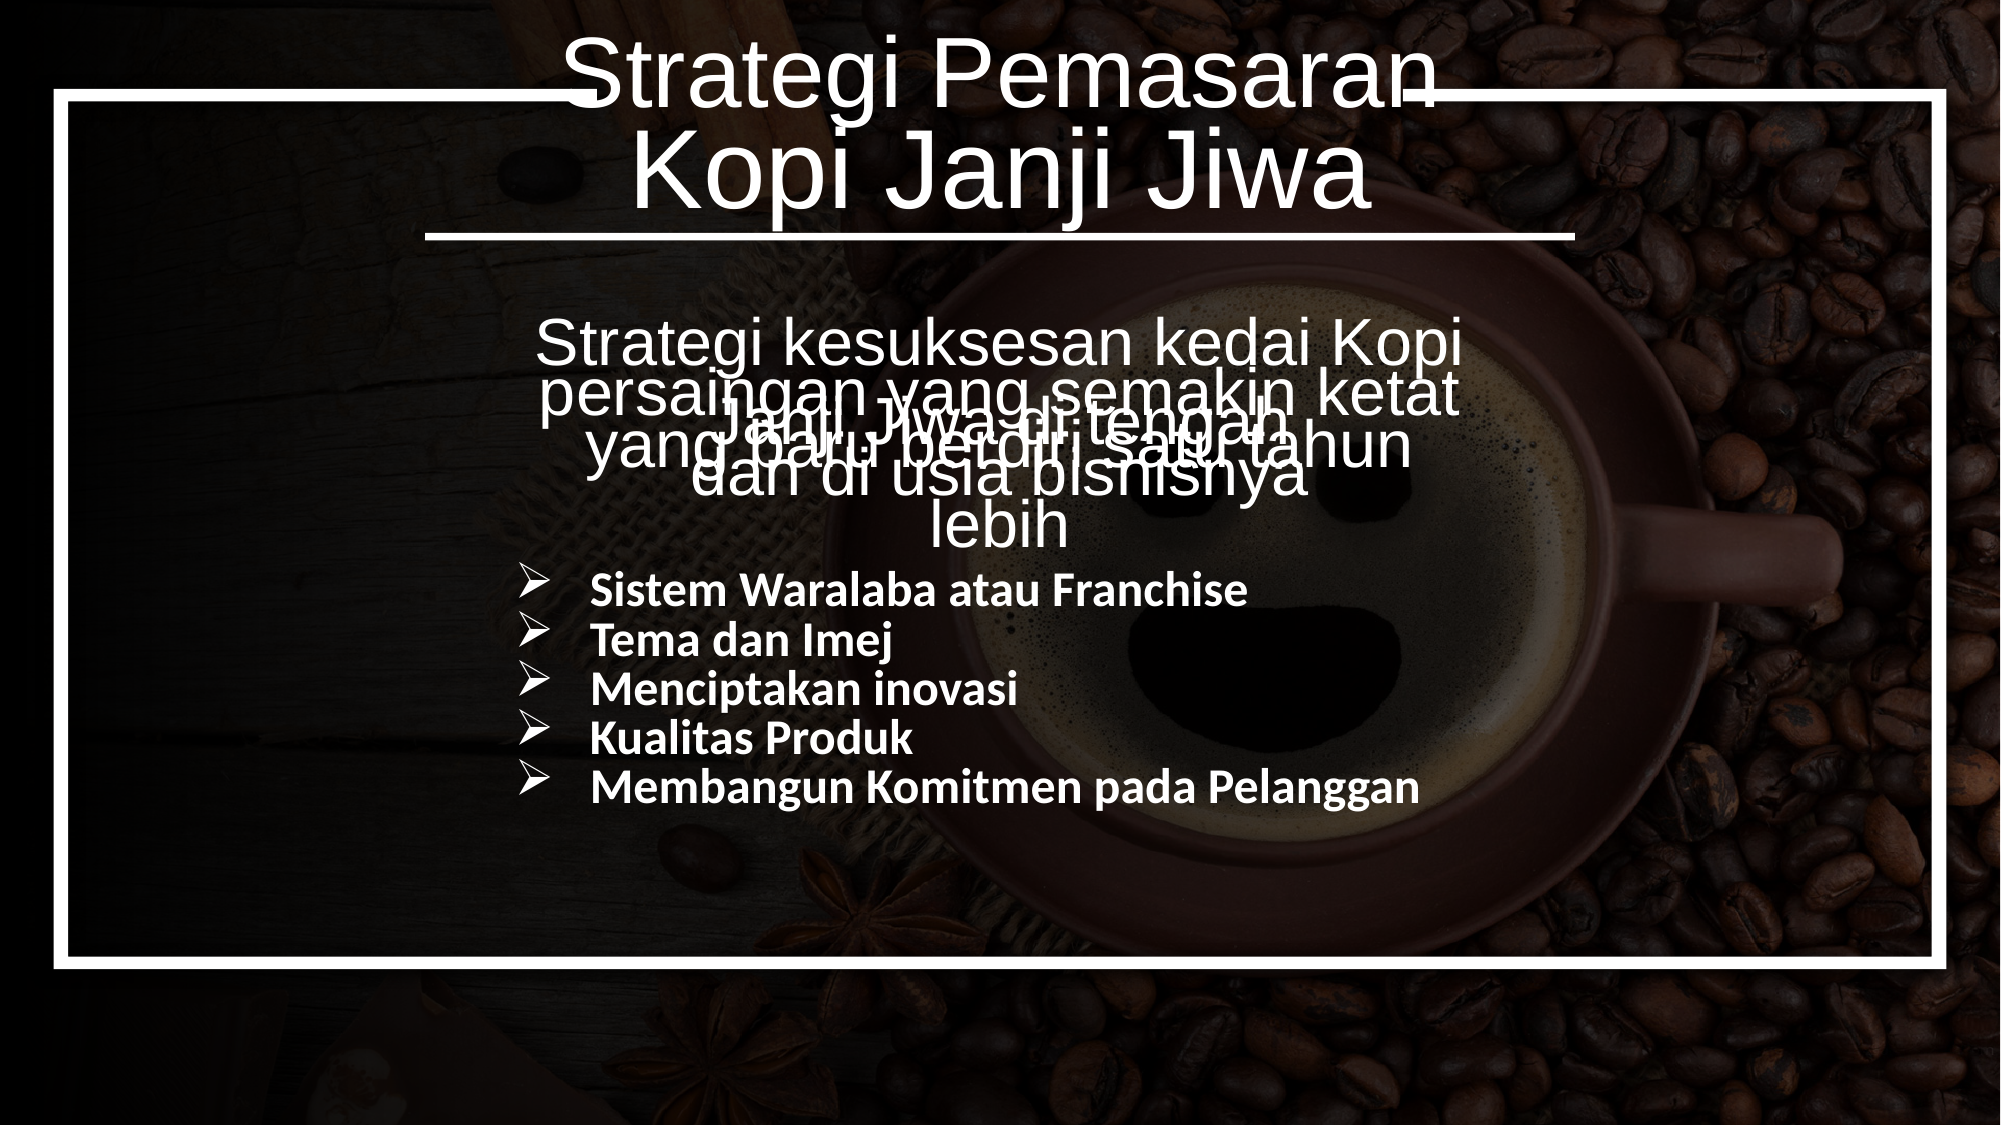

Strategi Pemasaran
Kopi Janji Jiwa

Strategi kesuksesan kedai Kopi Janji Jiwa di tengah
persaingan yang semakin ketat dan di usia bisnisnya
yang baru berdiri satu tahun lebih
Sistem Waralaba atau Franchise
Tema dan Imej
Menciptakan inovasi
Kualitas Produk
Membangun Komitmen pada Pelanggan